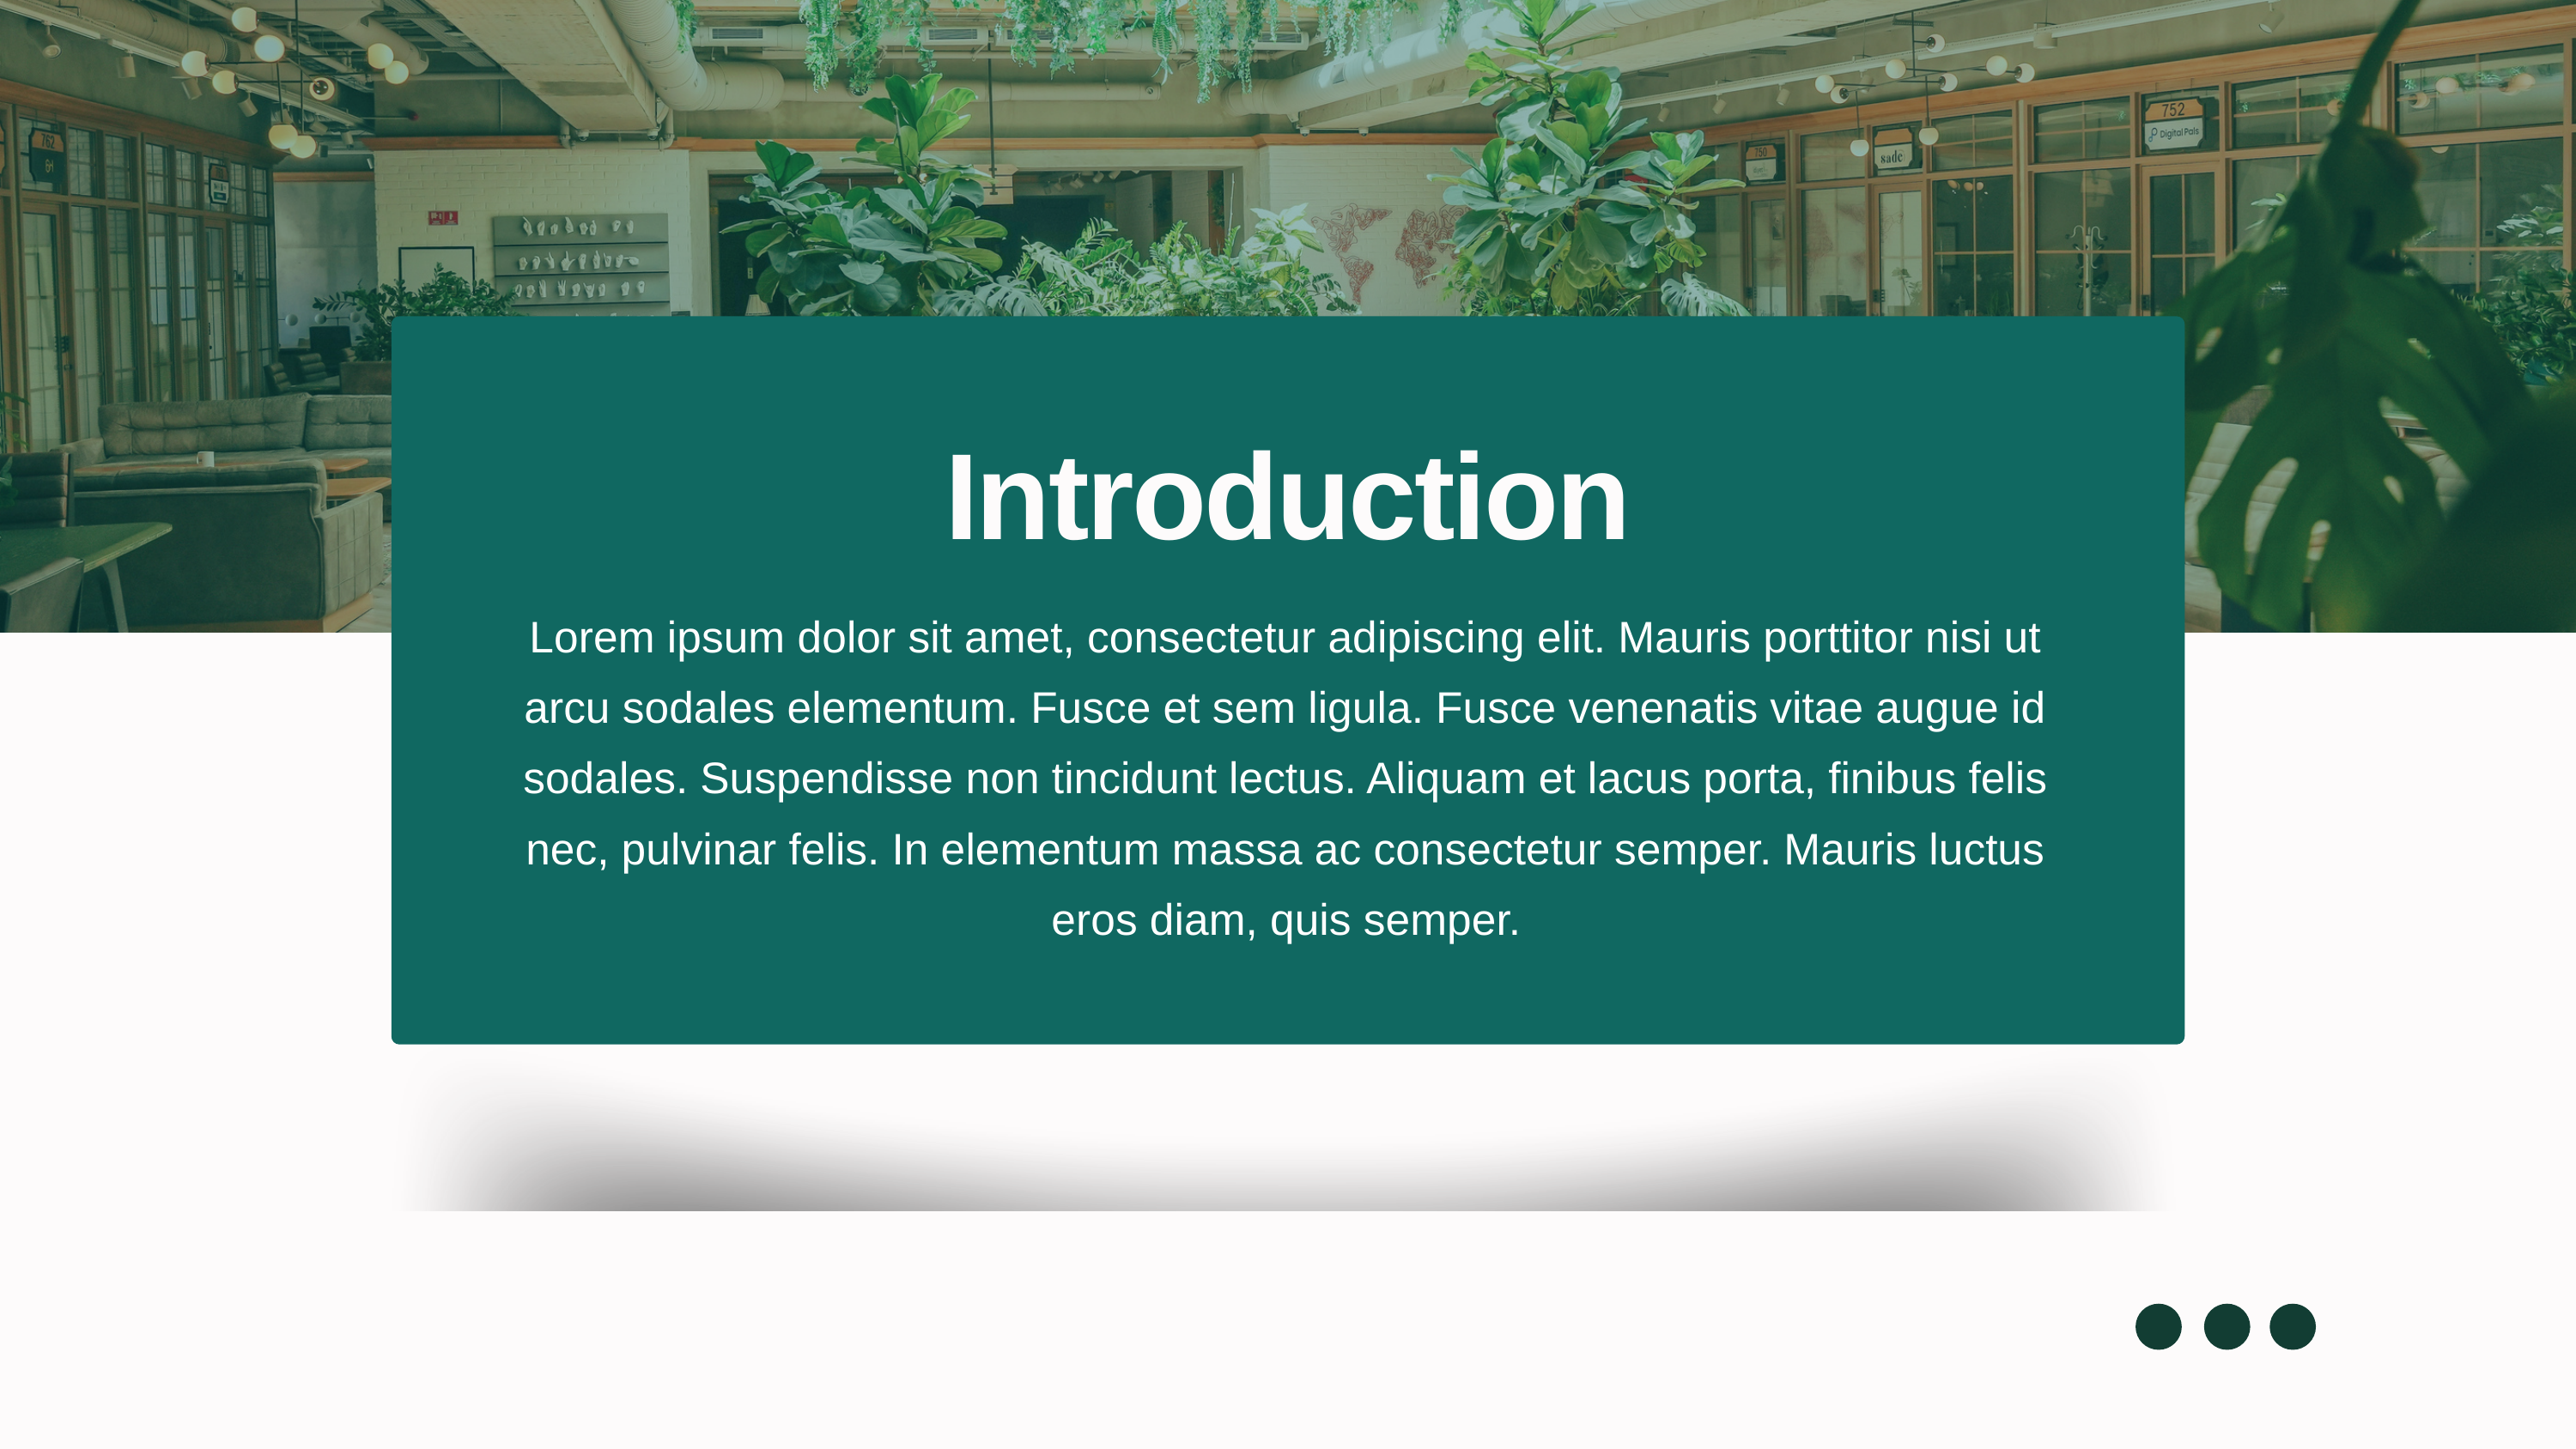

Introduction
Lorem ipsum dolor sit amet, consectetur adipiscing elit. Mauris porttitor nisi ut arcu sodales elementum. Fusce et sem ligula. Fusce venenatis vitae augue id sodales. Suspendisse non tincidunt lectus. Aliquam et lacus porta, finibus felis nec, pulvinar felis. In elementum massa ac consectetur semper. Mauris luctus eros diam, quis semper.